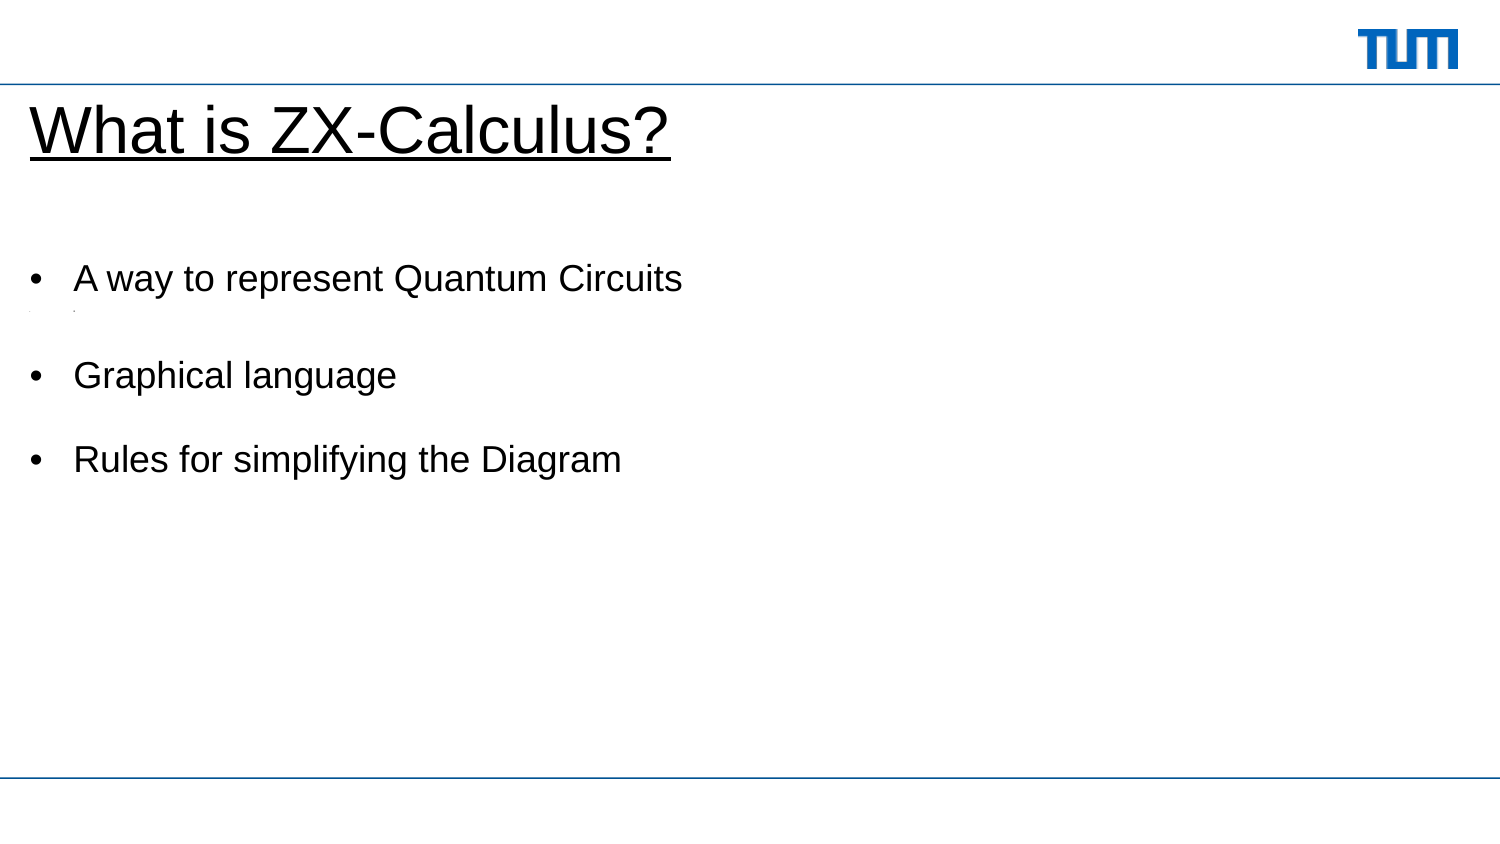

# What is ZX-Calculus?
A way to represent Quantum Circuits
23
Graphical language
Rules for simplifying the Diagram